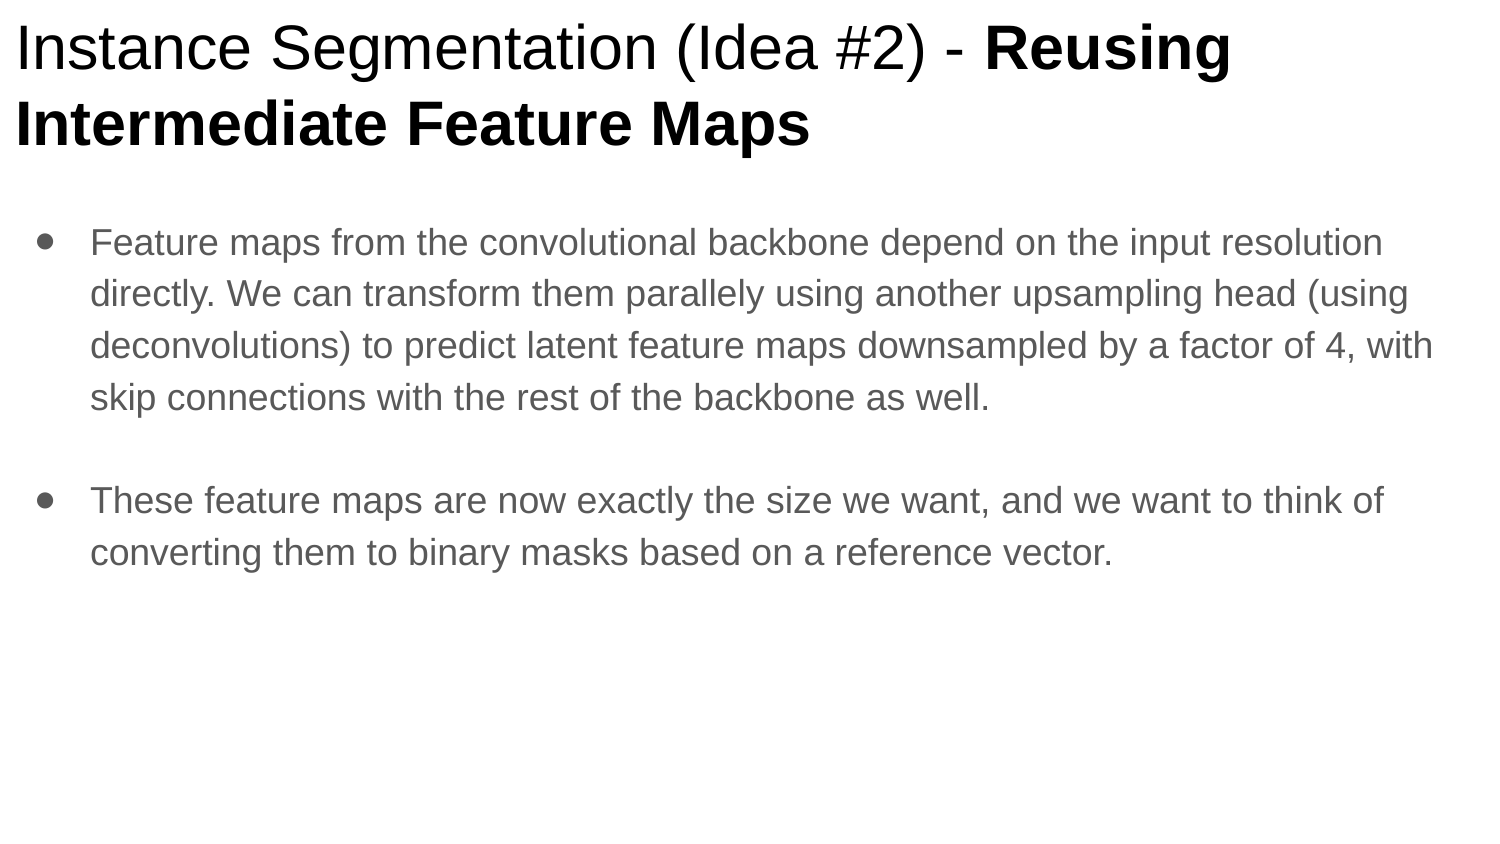

# Instance Segmentation (Idea #2) - Reusing Intermediate Feature Maps
Feature maps from the convolutional backbone depend on the input resolution directly. We can transform them parallely using another upsampling head (using deconvolutions) to predict latent feature maps downsampled by a factor of 4, with skip connections with the rest of the backbone as well.

These feature maps are now exactly the size we want, and we want to think of converting them to binary masks based on a reference vector.